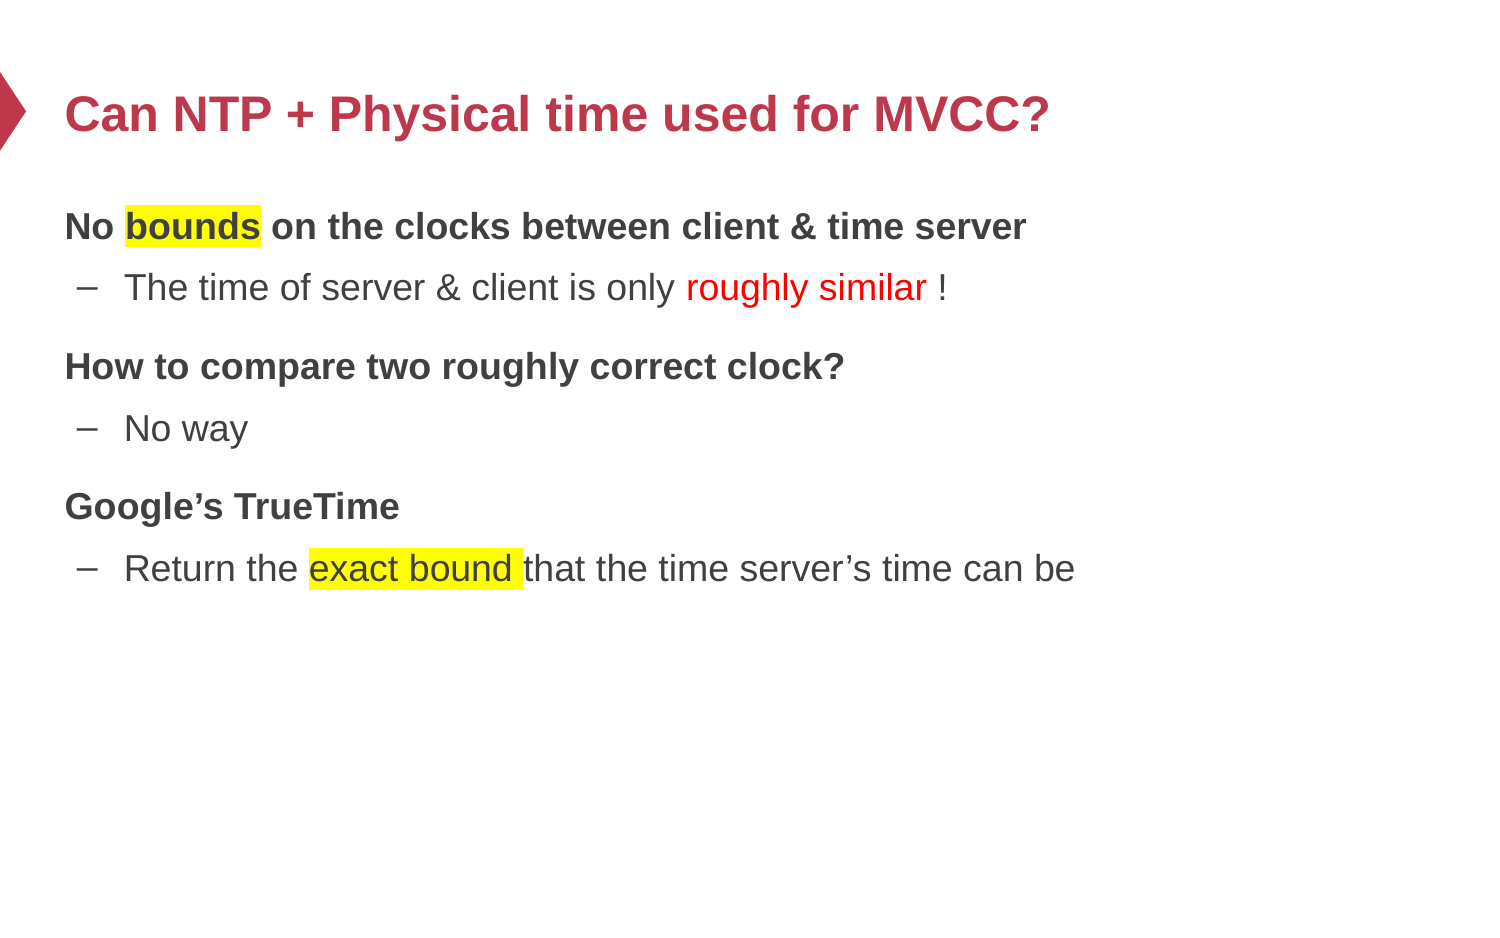

# Can NTP + Physical time used for MVCC?
No bounds on the clocks between client & time server
The time of server & client is only roughly similar !
How to compare two roughly correct clock?
No way
Google’s TrueTime
Return the exact bound that the time server’s time can be
60